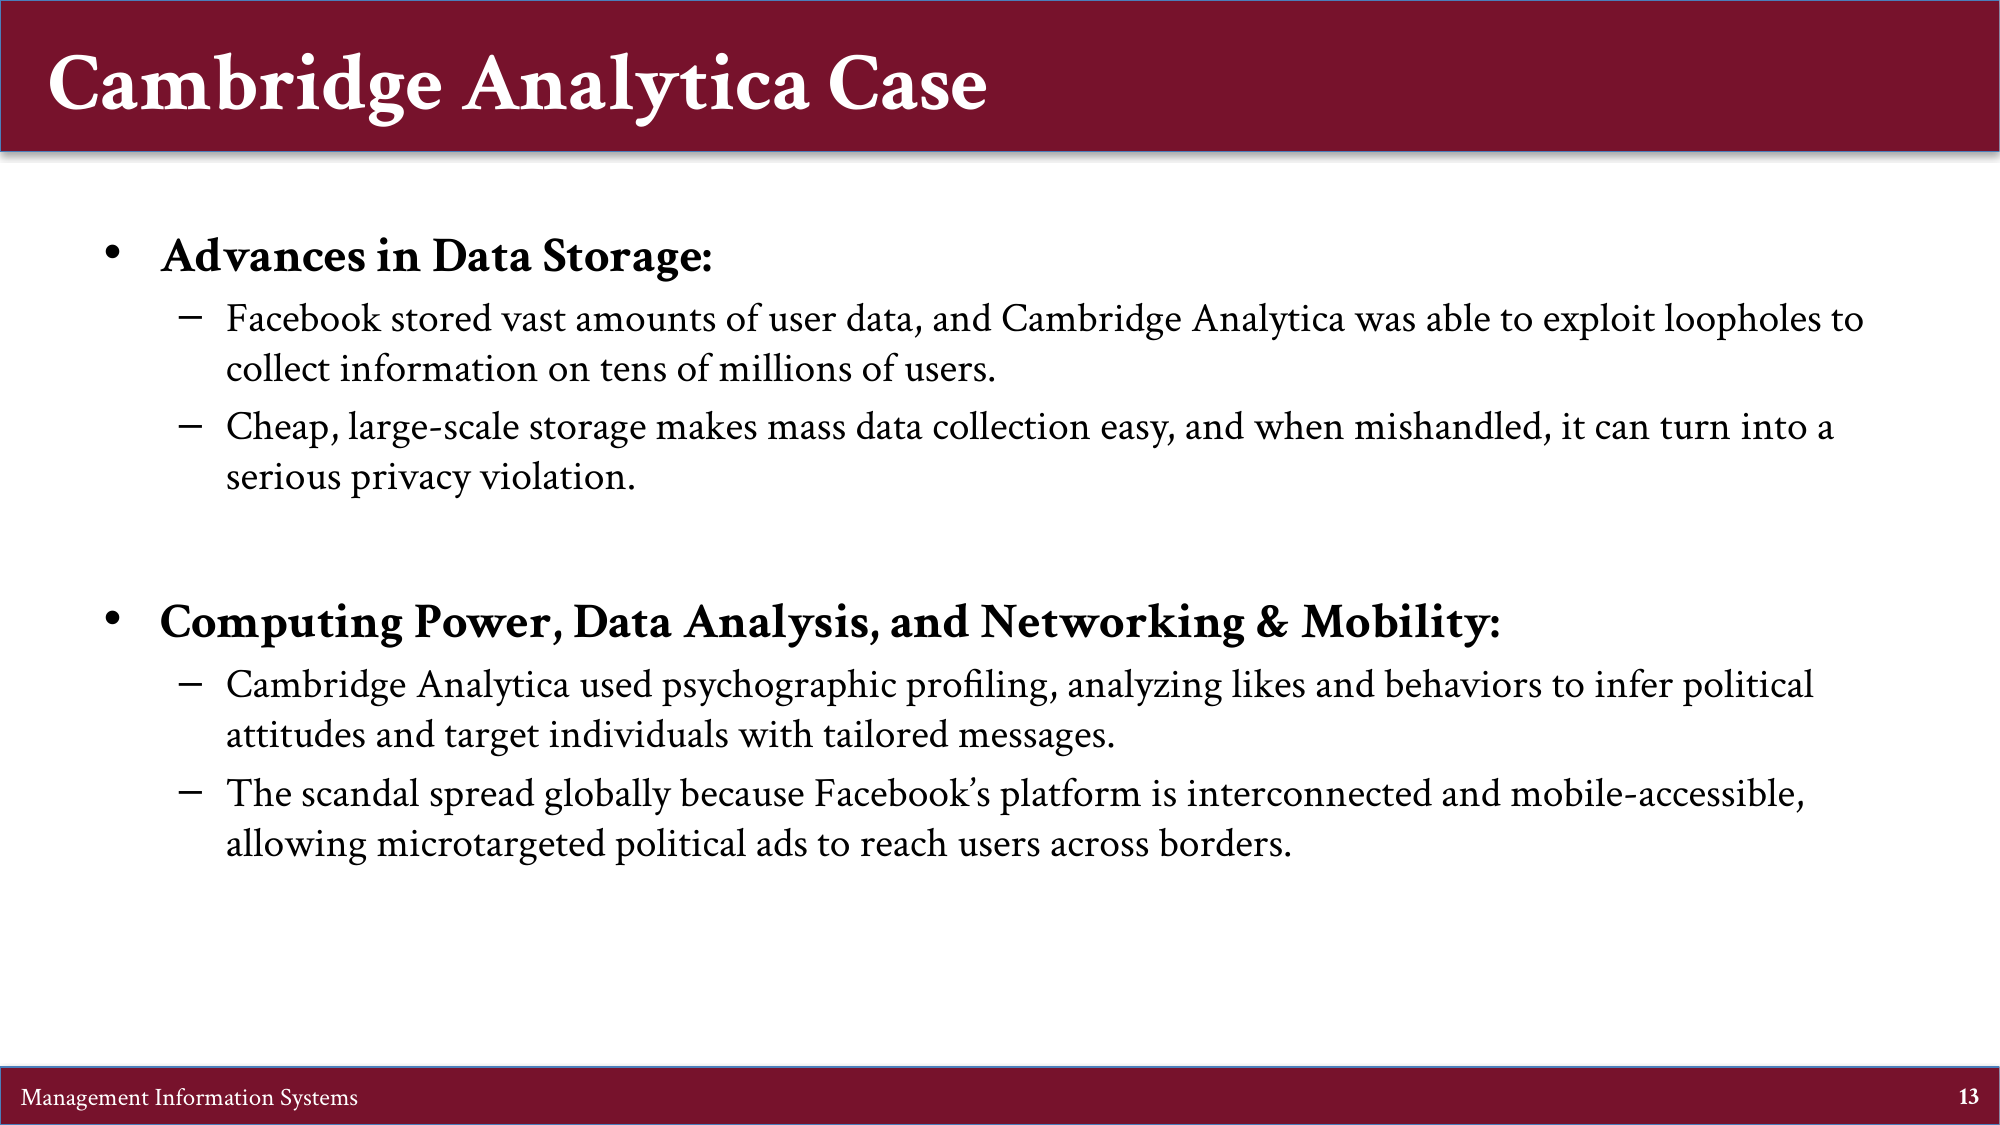

# Cambridge Analytica Case
Advances in Data Storage:
Facebook stored vast amounts of user data, and Cambridge Analytica was able to exploit loopholes to collect information on tens of millions of users.
Cheap, large-scale storage makes mass data collection easy, and when mishandled, it can turn into a serious privacy violation.

Computing Power, Data Analysis, and Networking & Mobility:
Cambridge Analytica used psychographic profiling, analyzing likes and behaviors to infer political attitudes and target individuals with tailored messages.
The scandal spread globally because Facebook’s platform is interconnected and mobile-accessible, allowing microtargeted political ads to reach users across borders.

 Management Information Systems
13